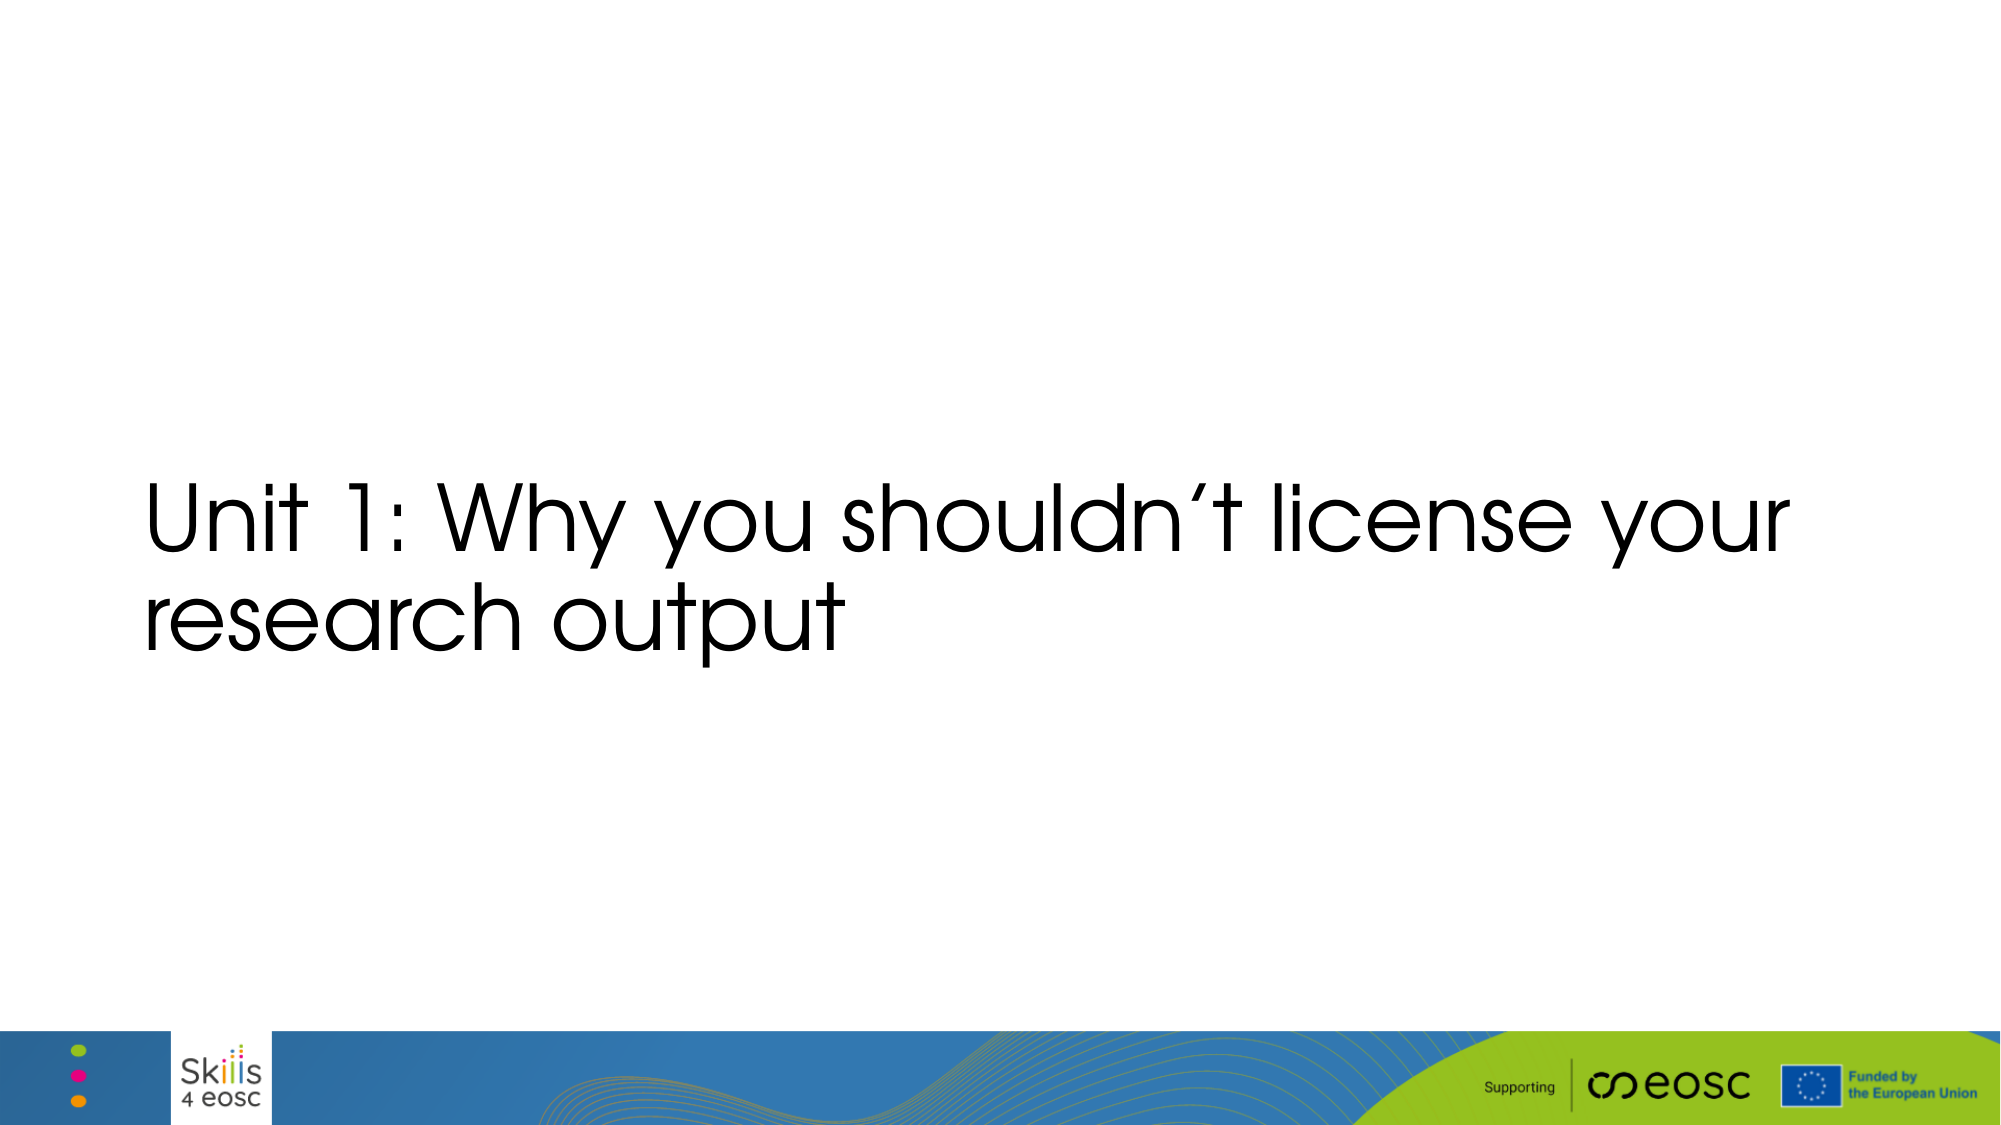

# Unit 1: Why you shouldn’t license your research output